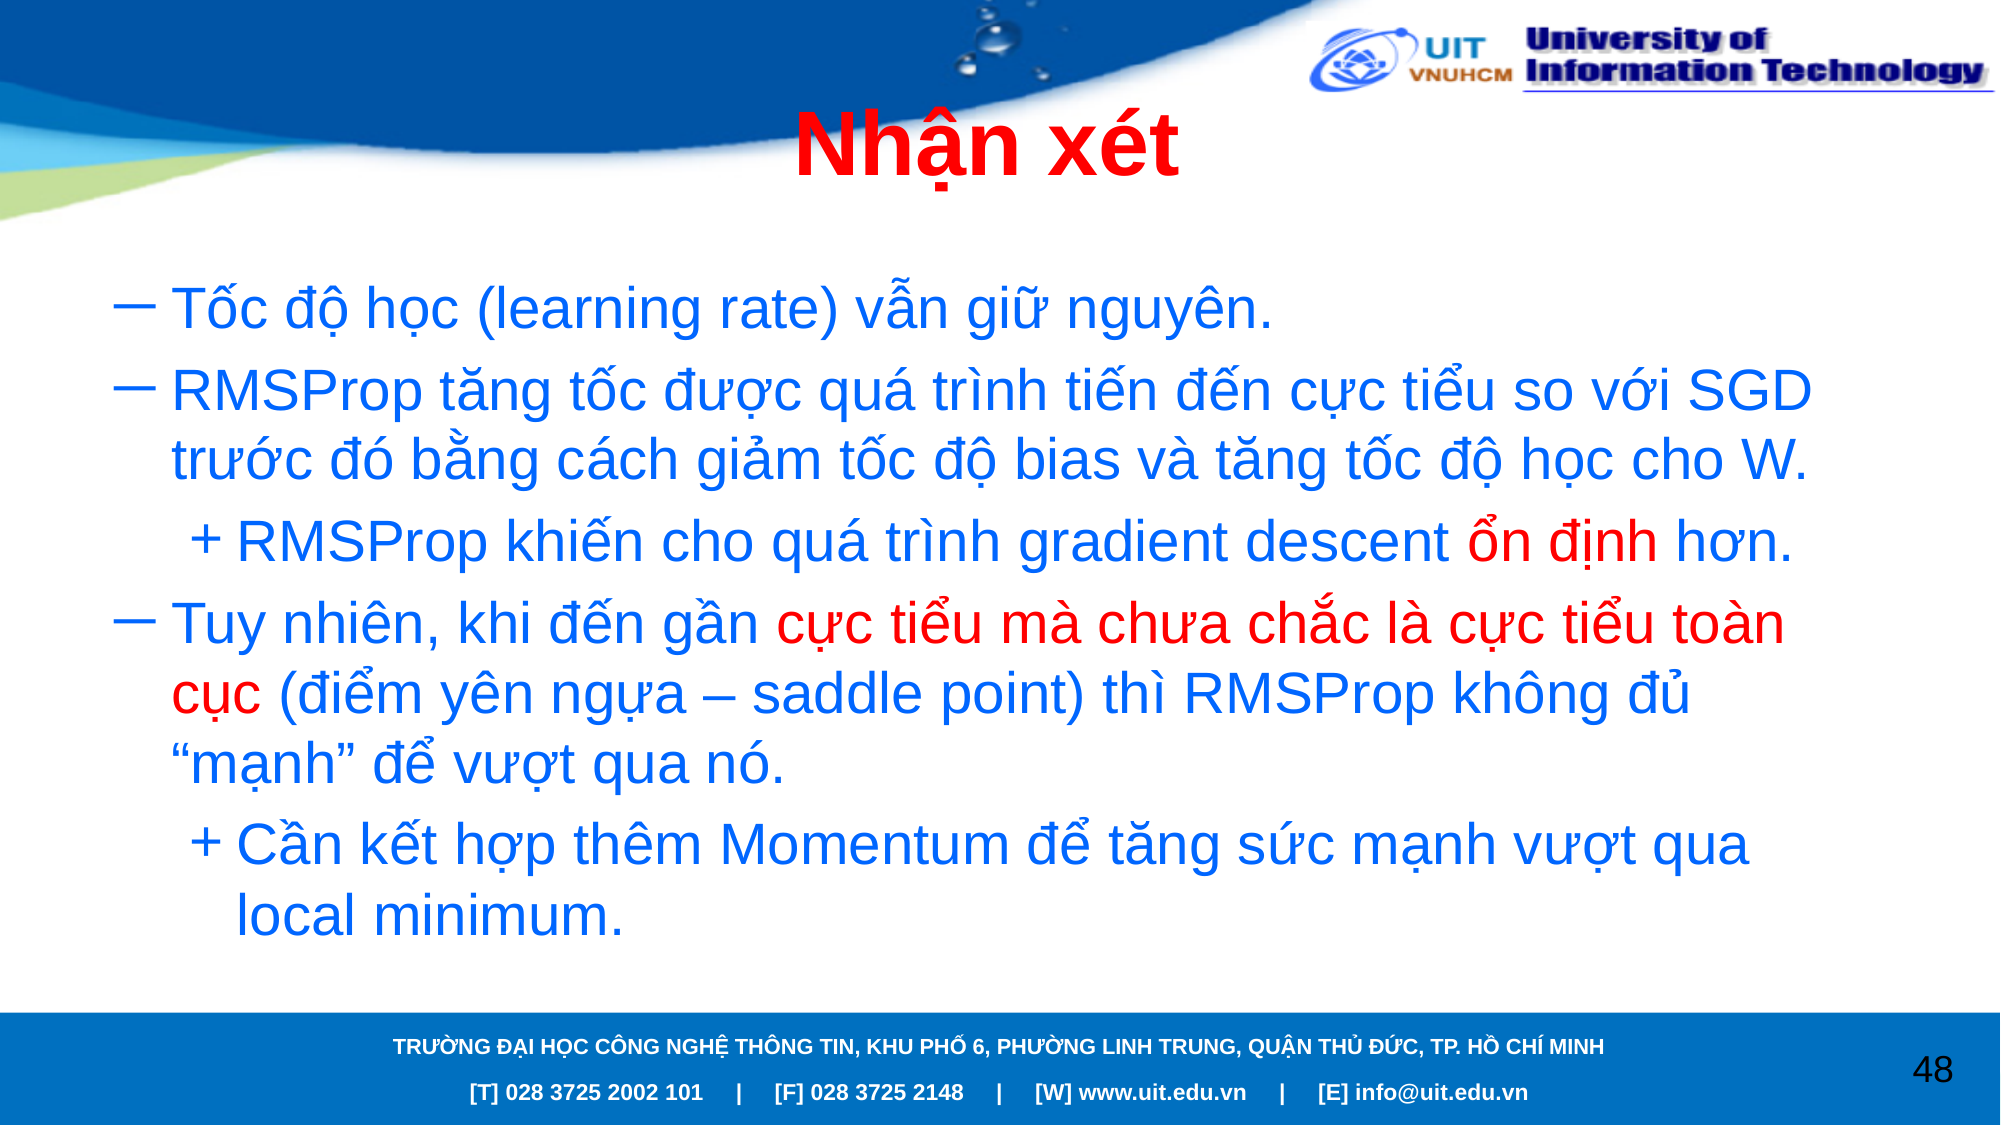

# Nhận xét
Tốc độ học (learning rate) vẫn giữ nguyên.
RMSProp tăng tốc được quá trình tiến đến cực tiểu so với SGD trước đó bằng cách giảm tốc độ bias và tăng tốc độ học cho W.
RMSProp khiến cho quá trình gradient descent ổn định hơn.
Tuy nhiên, khi đến gần cực tiểu mà chưa chắc là cực tiểu toàn cục (điểm yên ngựa – saddle point) thì RMSProp không đủ “mạnh” để vượt qua nó.
Cần kết hợp thêm Momentum để tăng sức mạnh vượt qua local minimum.